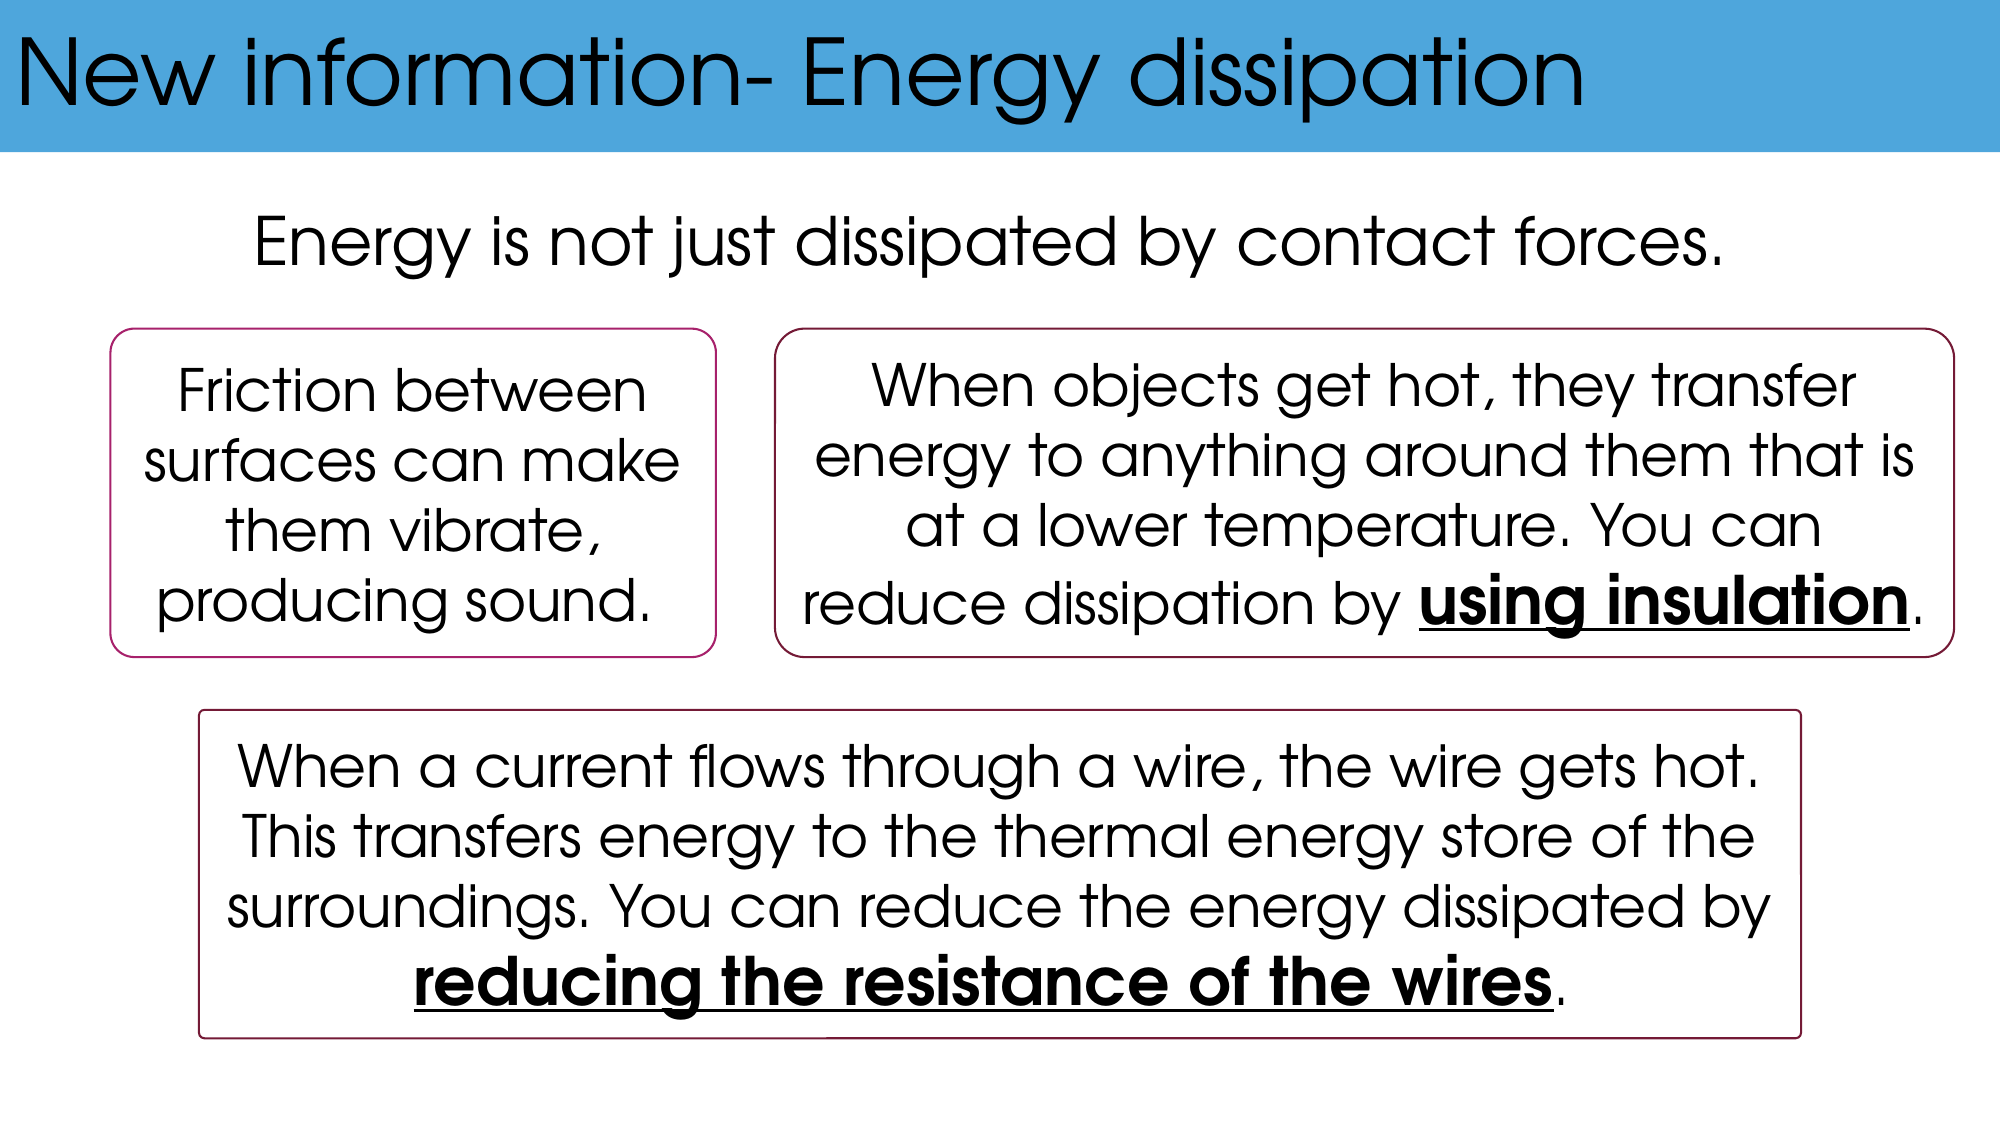

# New information- Energy dissipation
Energy is not just dissipated by contact forces.
Friction between surfaces can make them vibrate, producing sound.
When objects get hot, they transfer energy to anything around them that is at a lower temperature. You can reduce dissipation by using insulation.
When a current flows through a wire, the wire gets hot. This transfers energy to the thermal energy store of the surroundings. You can reduce the energy dissipated by reducing the resistance of the wires.